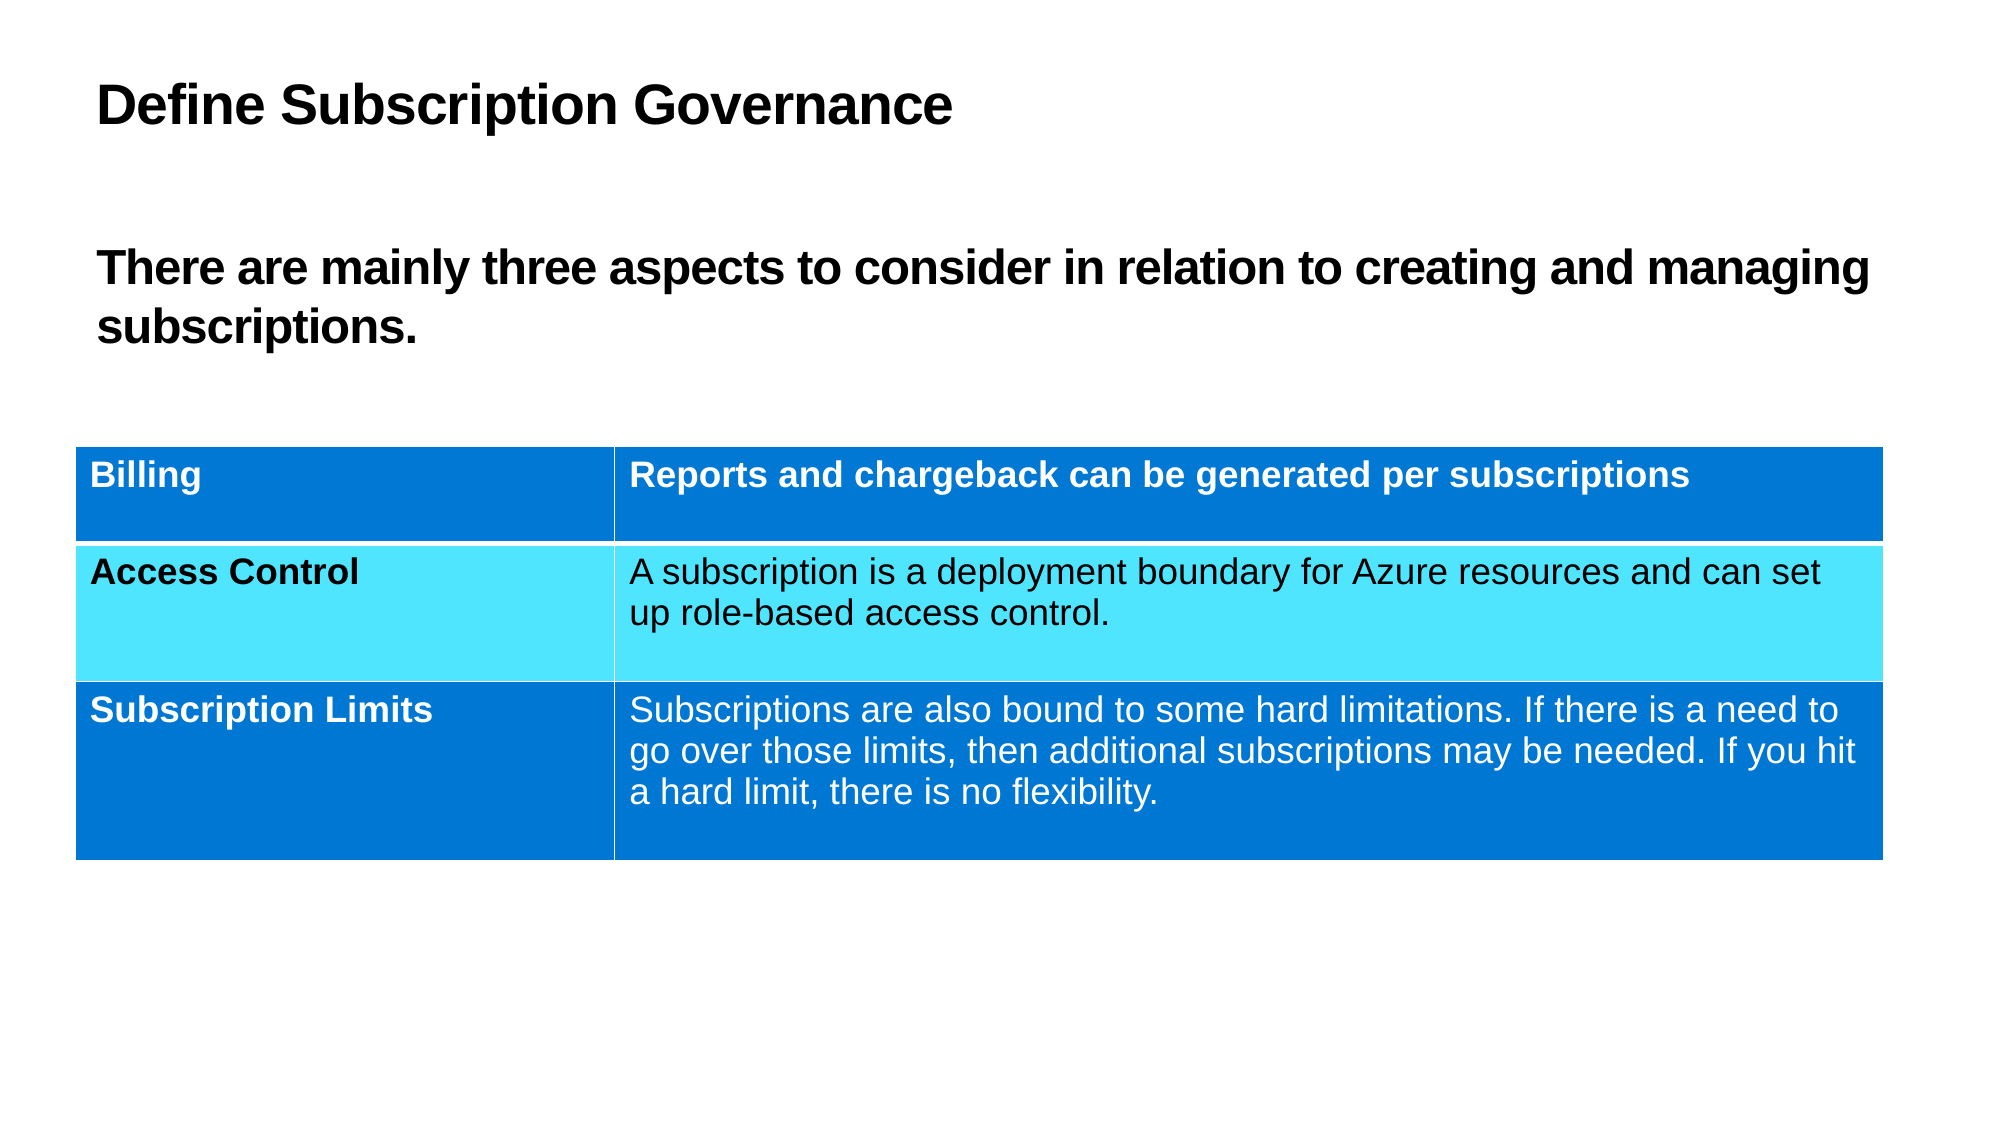

# Define Subscription Governance
There are mainly three aspects to consider in relation to creating and managing subscriptions.
| Billing | Reports and chargeback can be generated per subscriptions |
| --- | --- |
| Access Control | A subscription is a deployment boundary for Azure resources and can set up role-based access control. |
| Subscription Limits | Subscriptions are also bound to some hard limitations. If there is a need to go over those limits, then additional subscriptions may be needed. If you hit a hard limit, there is no flexibility. |